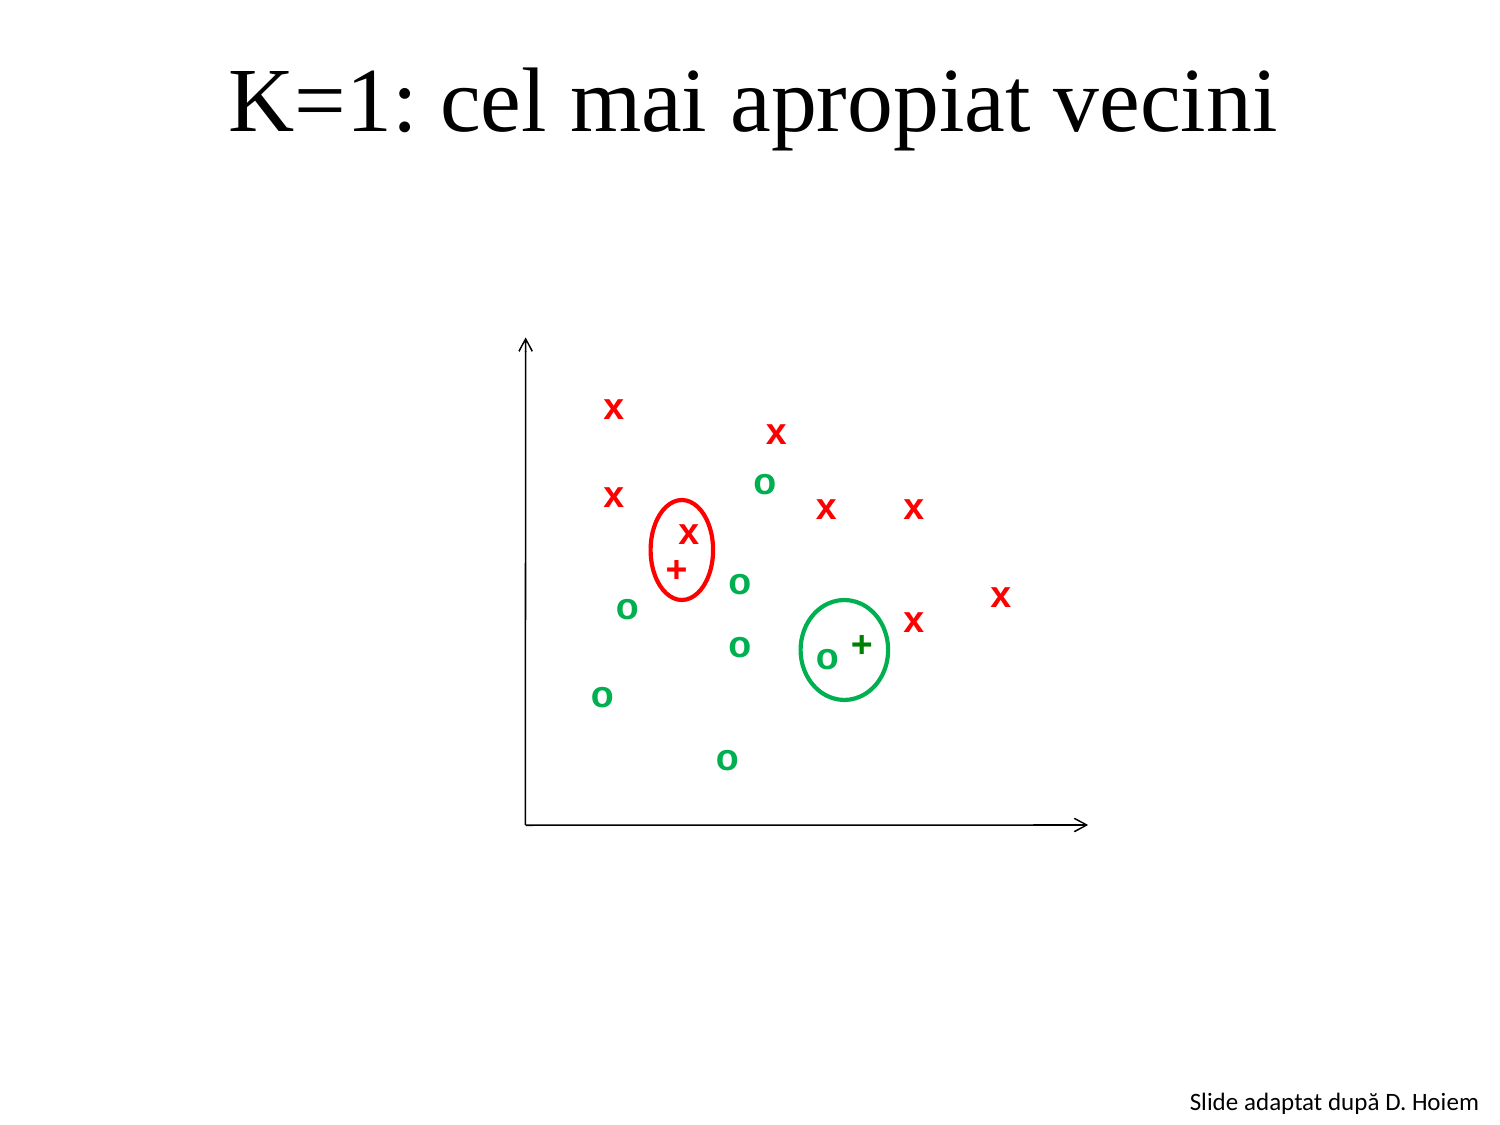

# K=1: cel mai apropiat vecini
x
x
o
x
x
x
x
o
x
o
x
o
o
o
o

+

+
Slide adaptat după D. Hoiem